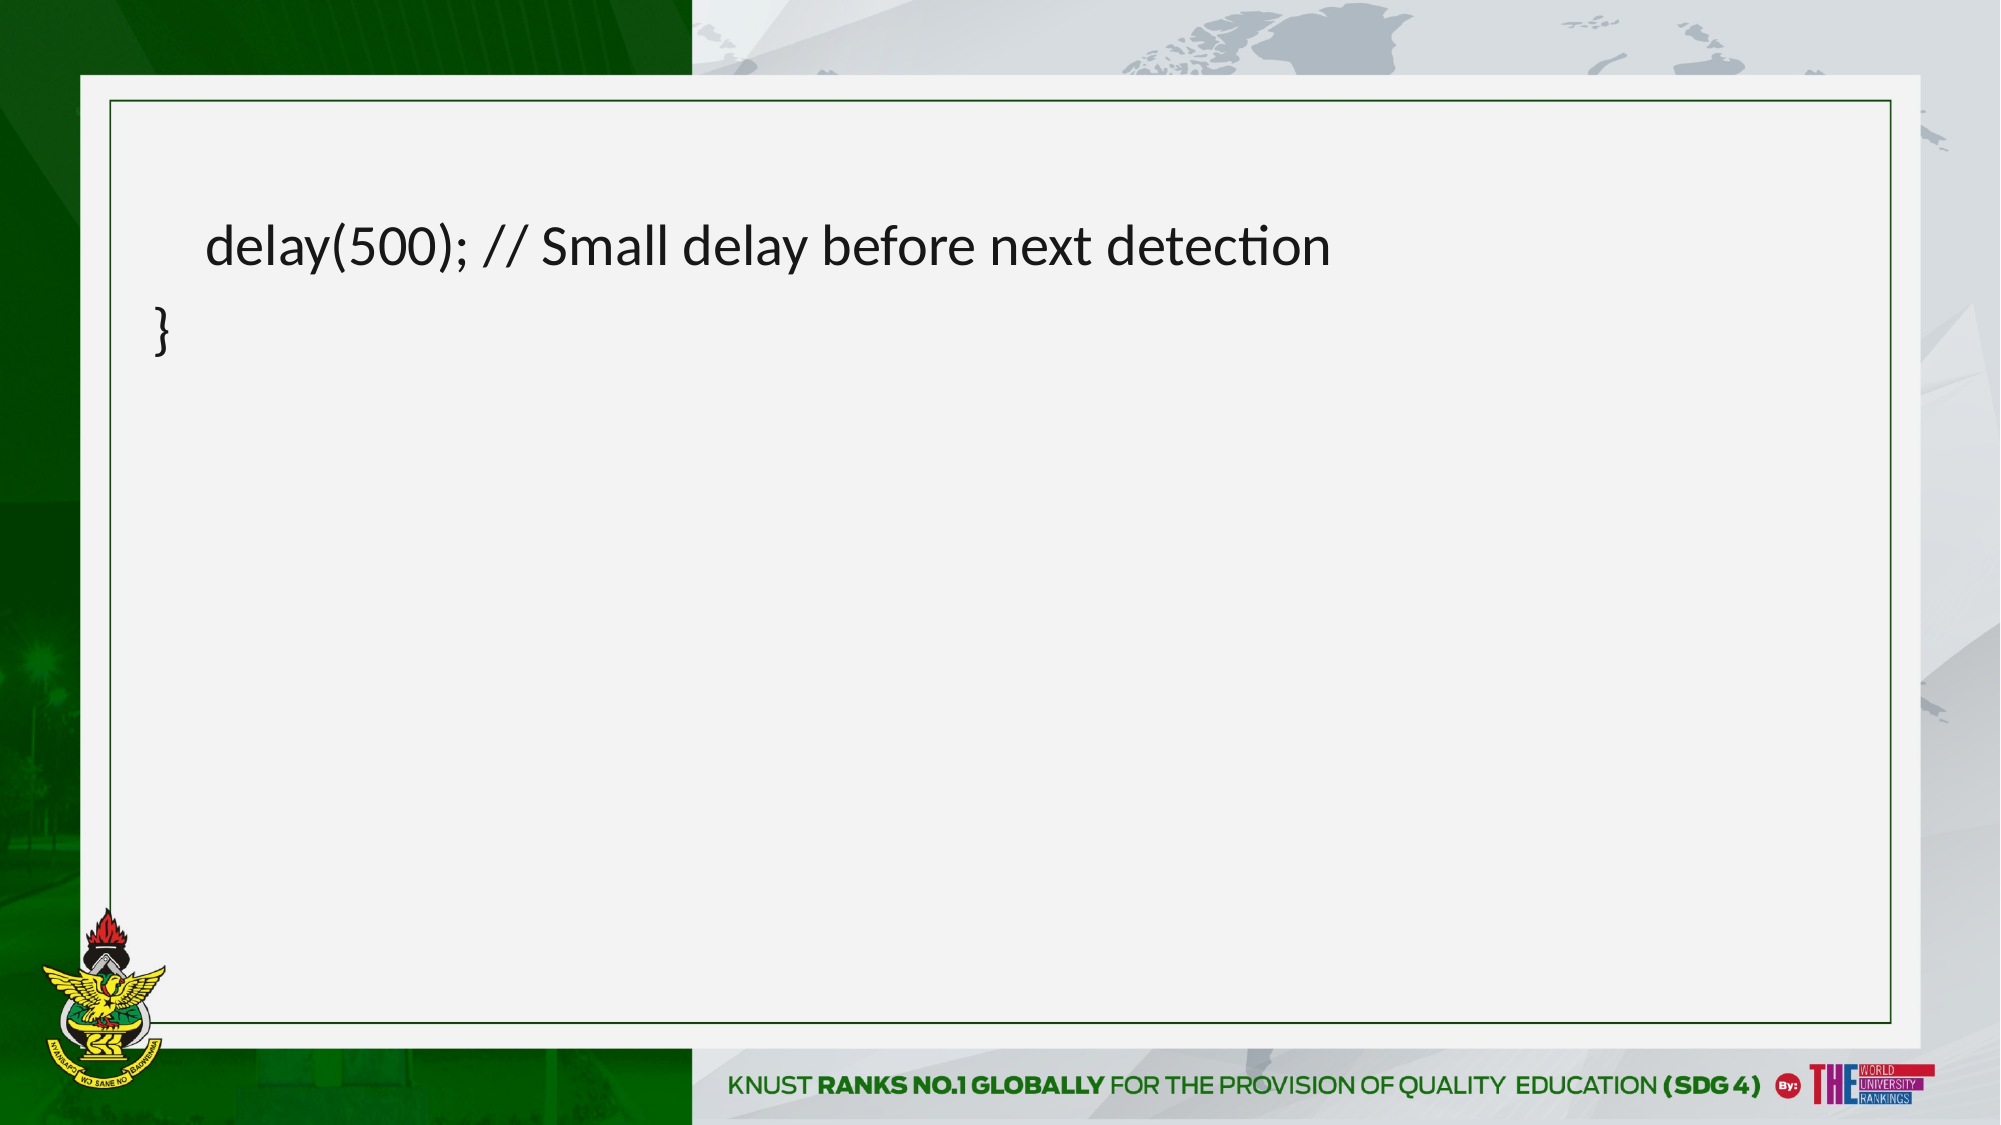

delay(500); // Small delay before next detection
}